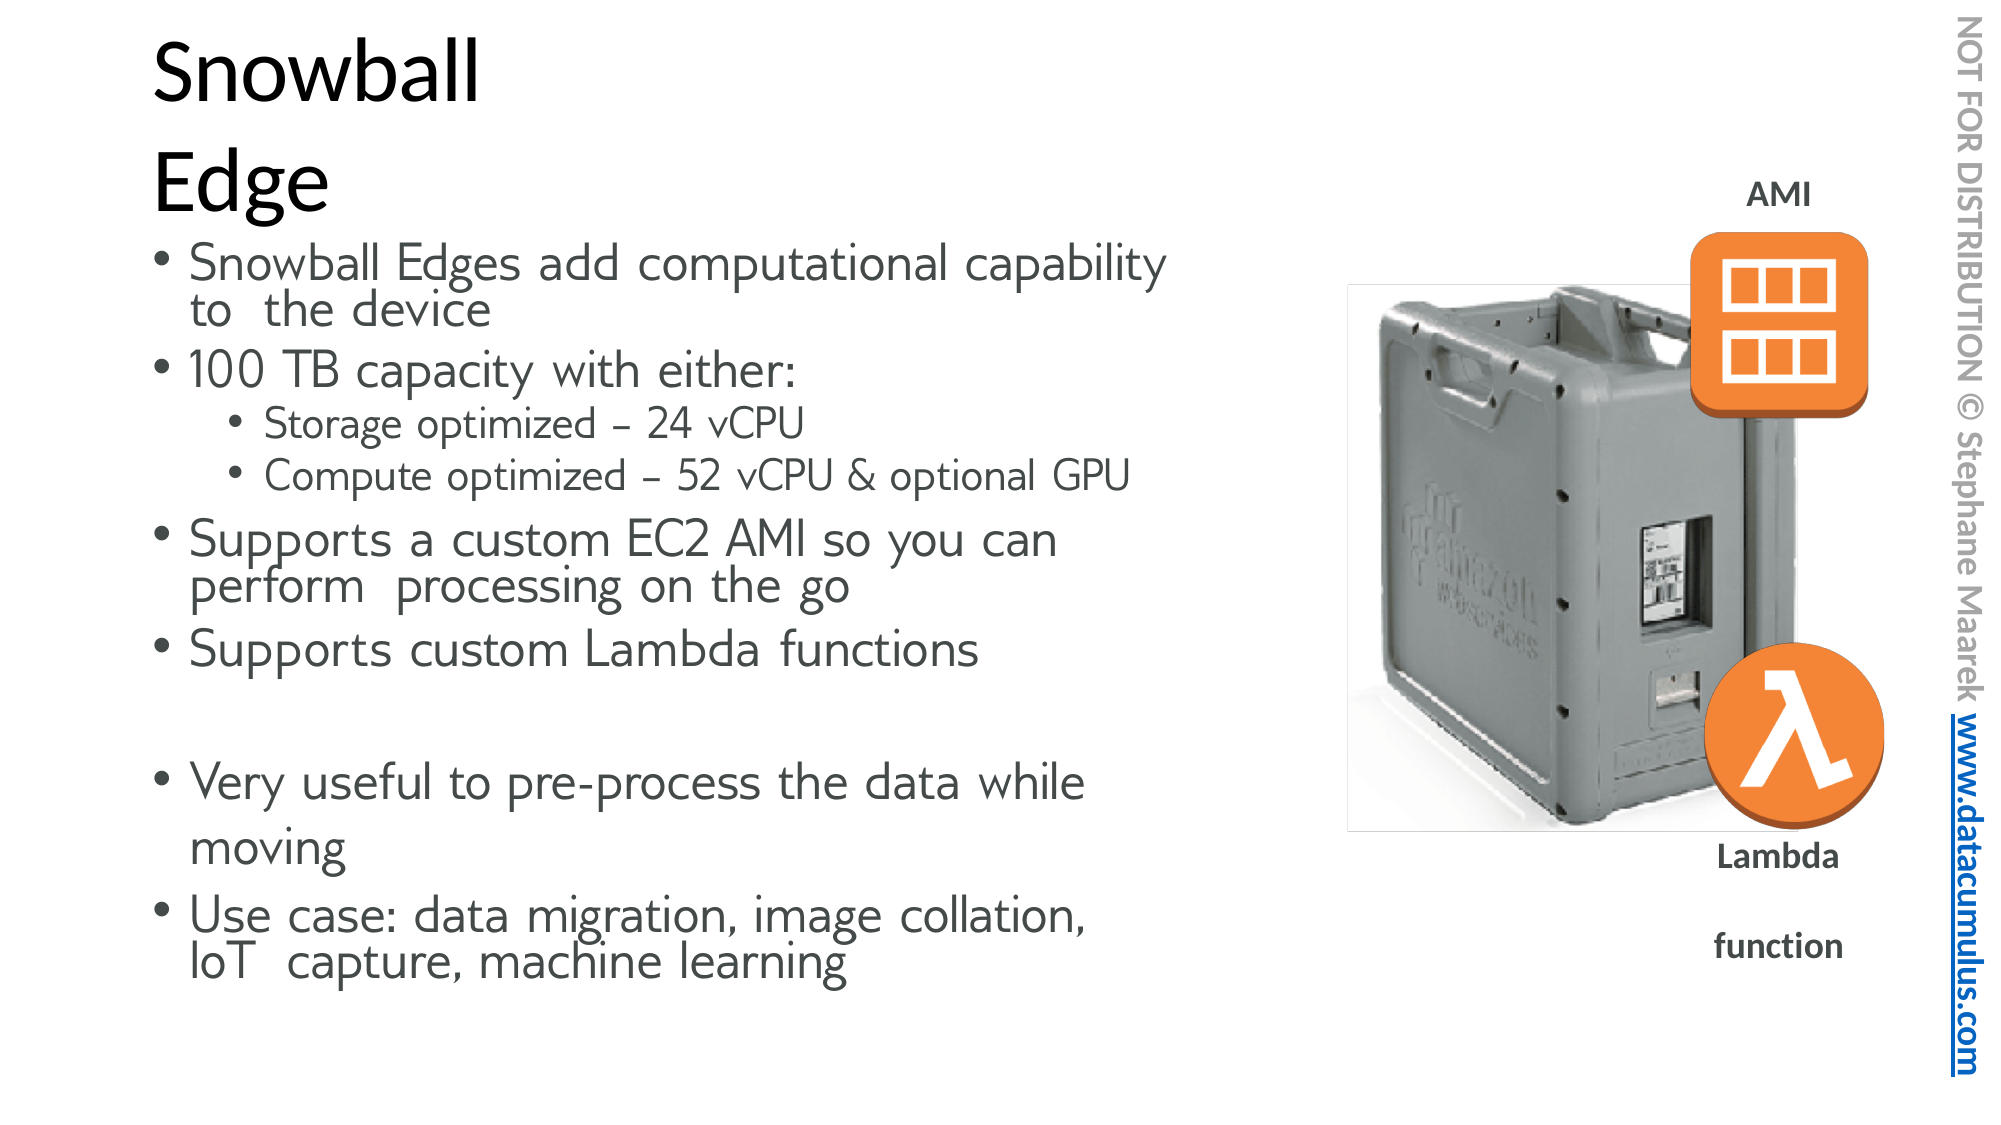

NOT FOR DISTRIBUTION © Stephane Maarek www.datacumulus.com
# Snowball Edge
AMI
Snowball Edges add computational capability to  the device
100 TB capacity with either:
Storage optimized – 24 vCPU
Compute optimized – 52 vCPU & optional GPU
Supports a custom EC2 AMI so you can perform  processing on the go
Supports custom Lambda functions

Very useful to pre-process the data while moving
Use case: data migration, image collation, IoT  capture, machine learning
Lambda  function
© Stephane Maarek